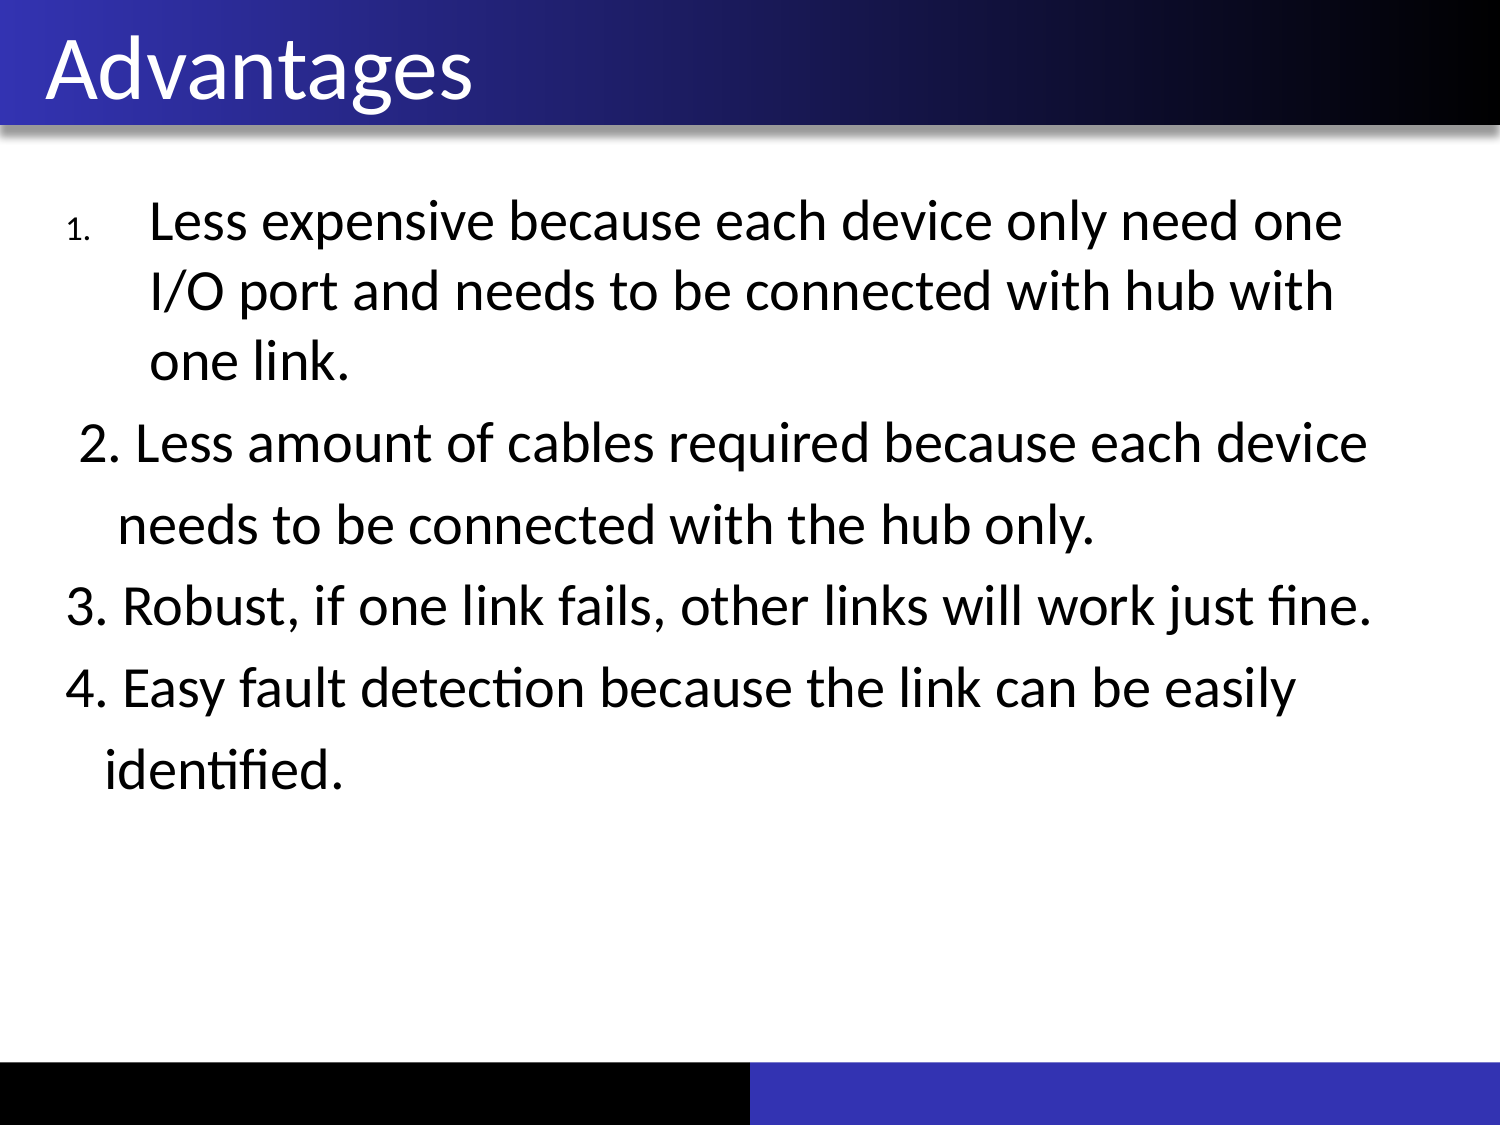

# Advantages
Less expensive because each device only need one I/O port and needs to be connected with hub with one link.
 2. Less amount of cables required because each device
    needs to be connected with the hub only.
3. Robust, if one link fails, other links will work just fine.
4. Easy fault detection because the link can be easily
   identified.